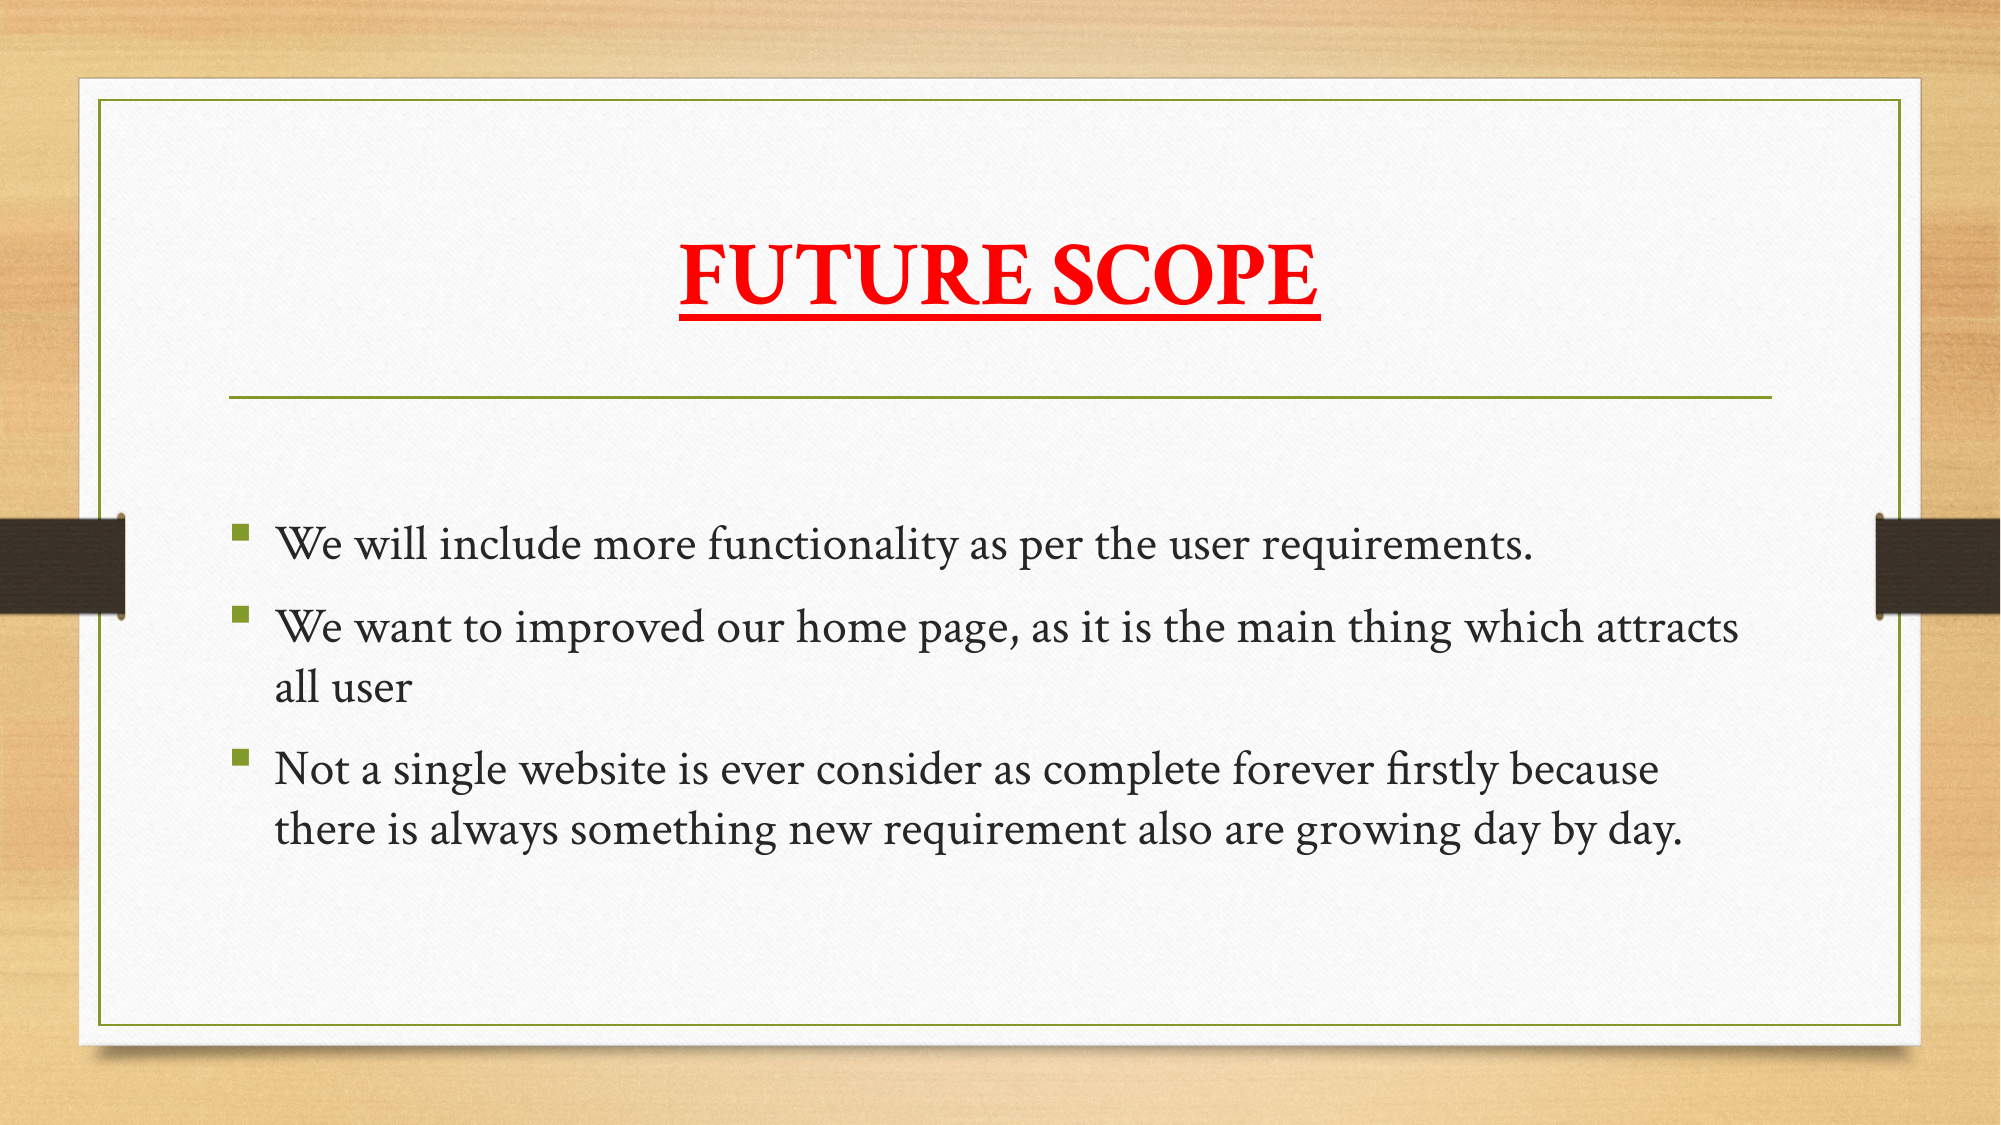

# FUTURE SCOPE

We will include more functionality as per the user requirements.
We want to improved our home page, as it is the main thing which attracts all user
Not a single website is ever consider as complete forever firstly because there is always something new requirement also are growing day by day.